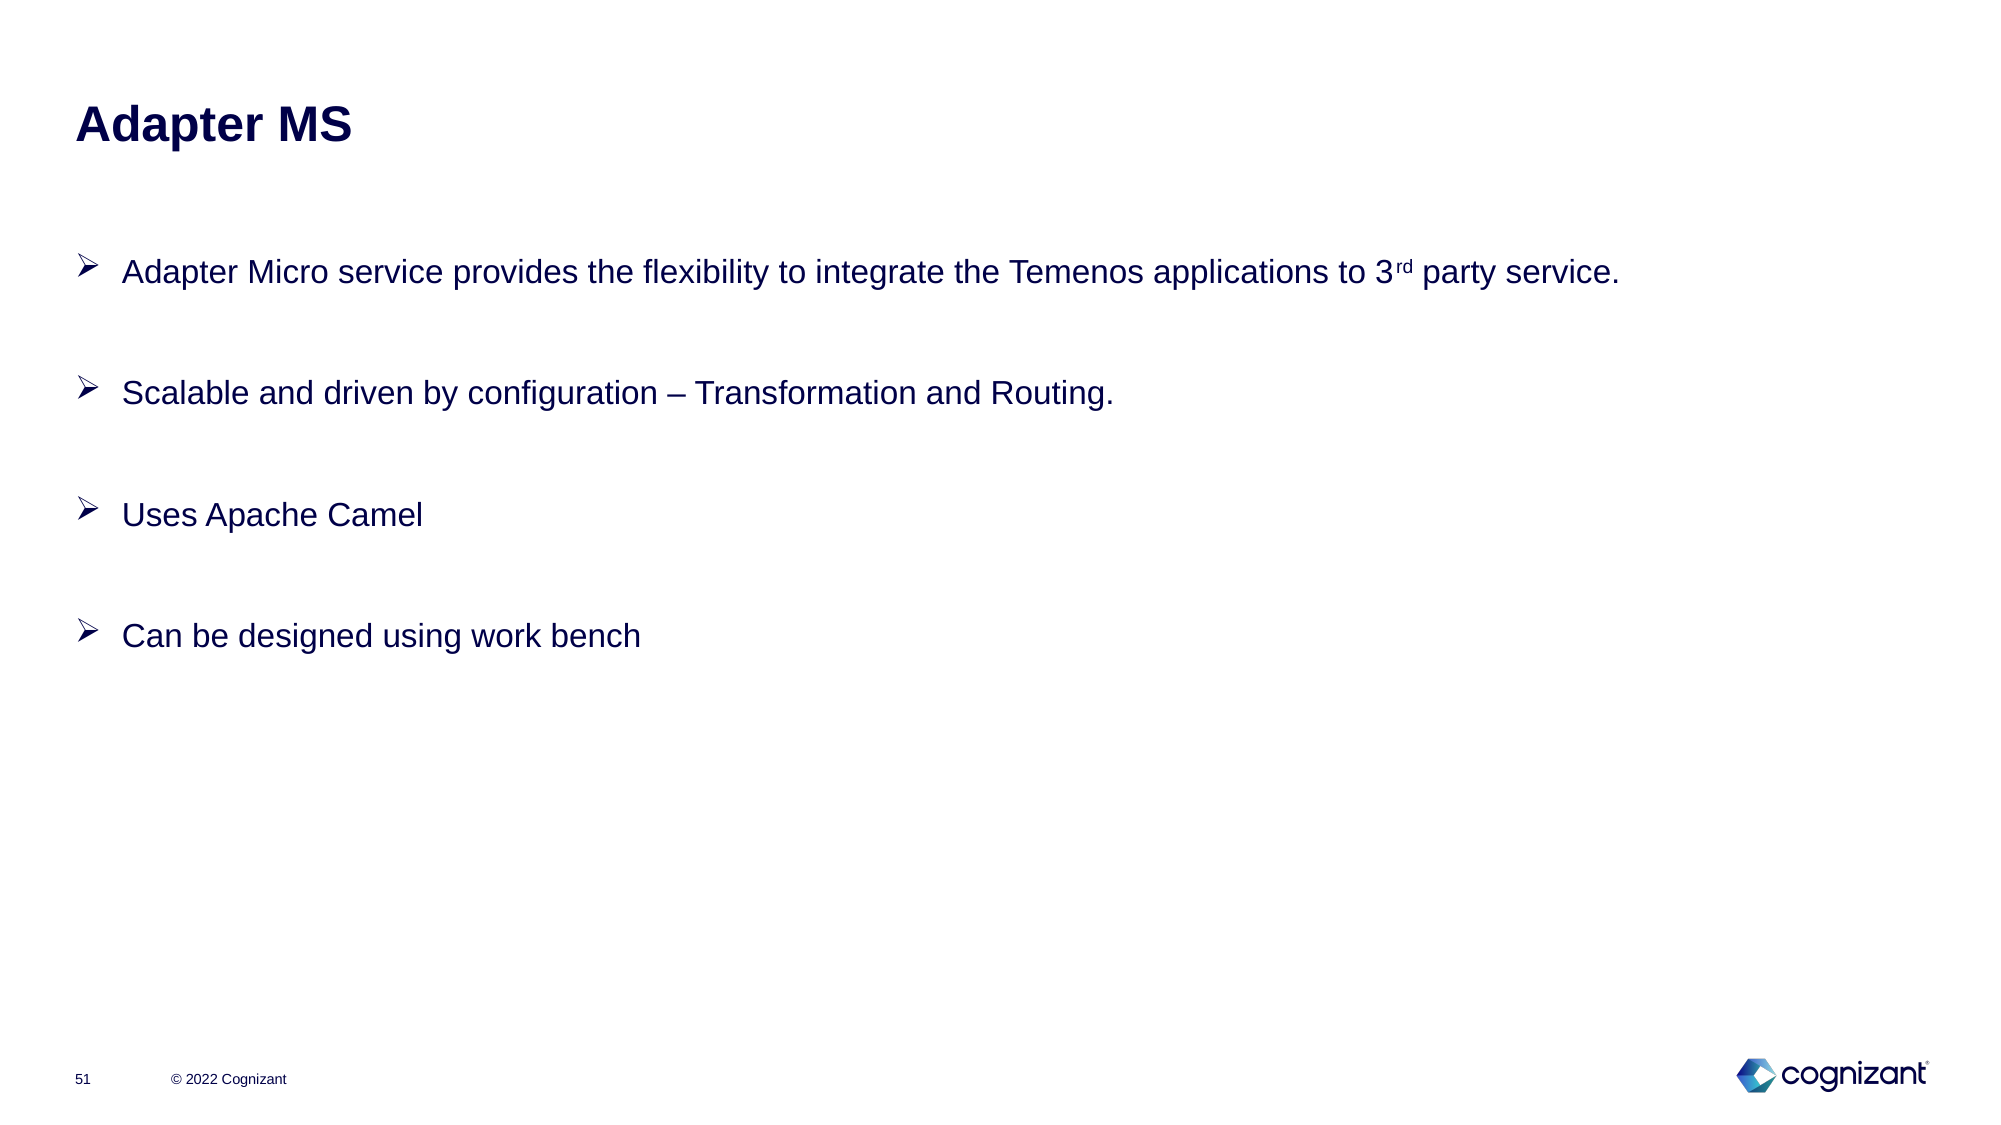

# Adapter MS
Adapter Micro service provides the flexibility to integrate the Temenos applications to 3rd party service.

Scalable and driven by configuration – Transformation and Routing.

Uses Apache Camel

Can be designed using work bench

© 2022 Cognizant
51